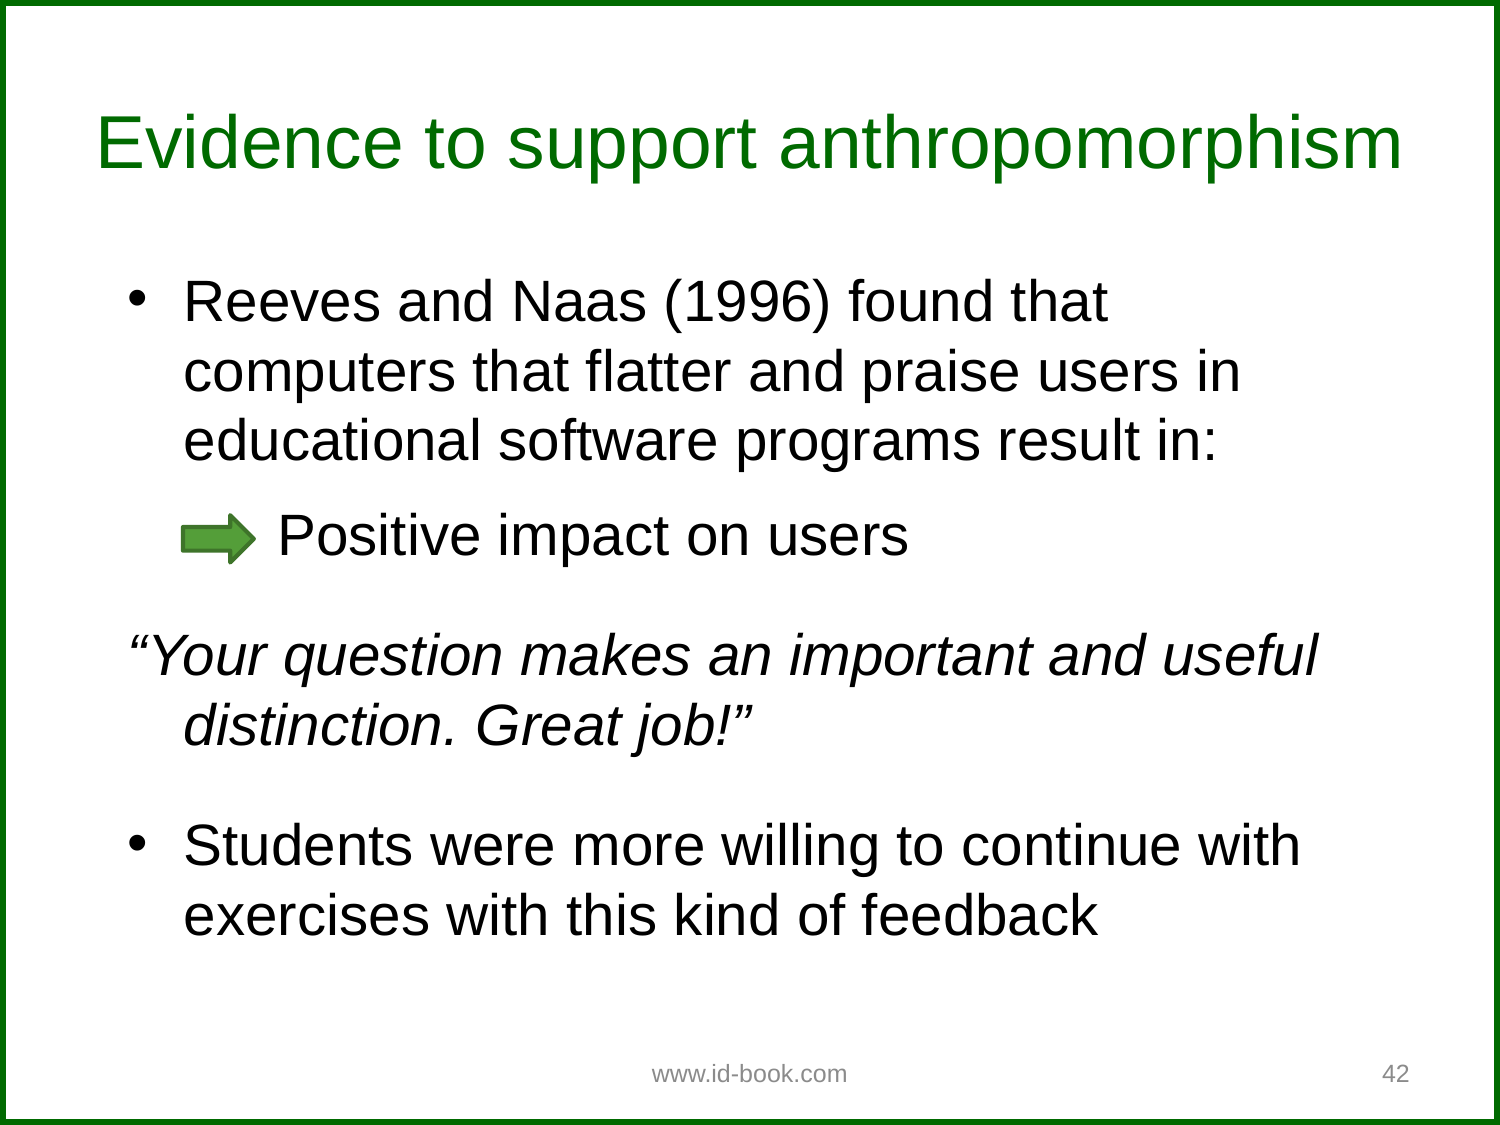

Evidence to support anthropomorphism
Reeves and Naas (1996) found that computers that flatter and praise users in educational software programs result in:
	Positive impact on users
“Your question makes an important and useful distinction. Great job!”
Students were more willing to continue with exercises with this kind of feedback

www.id-book.com
42